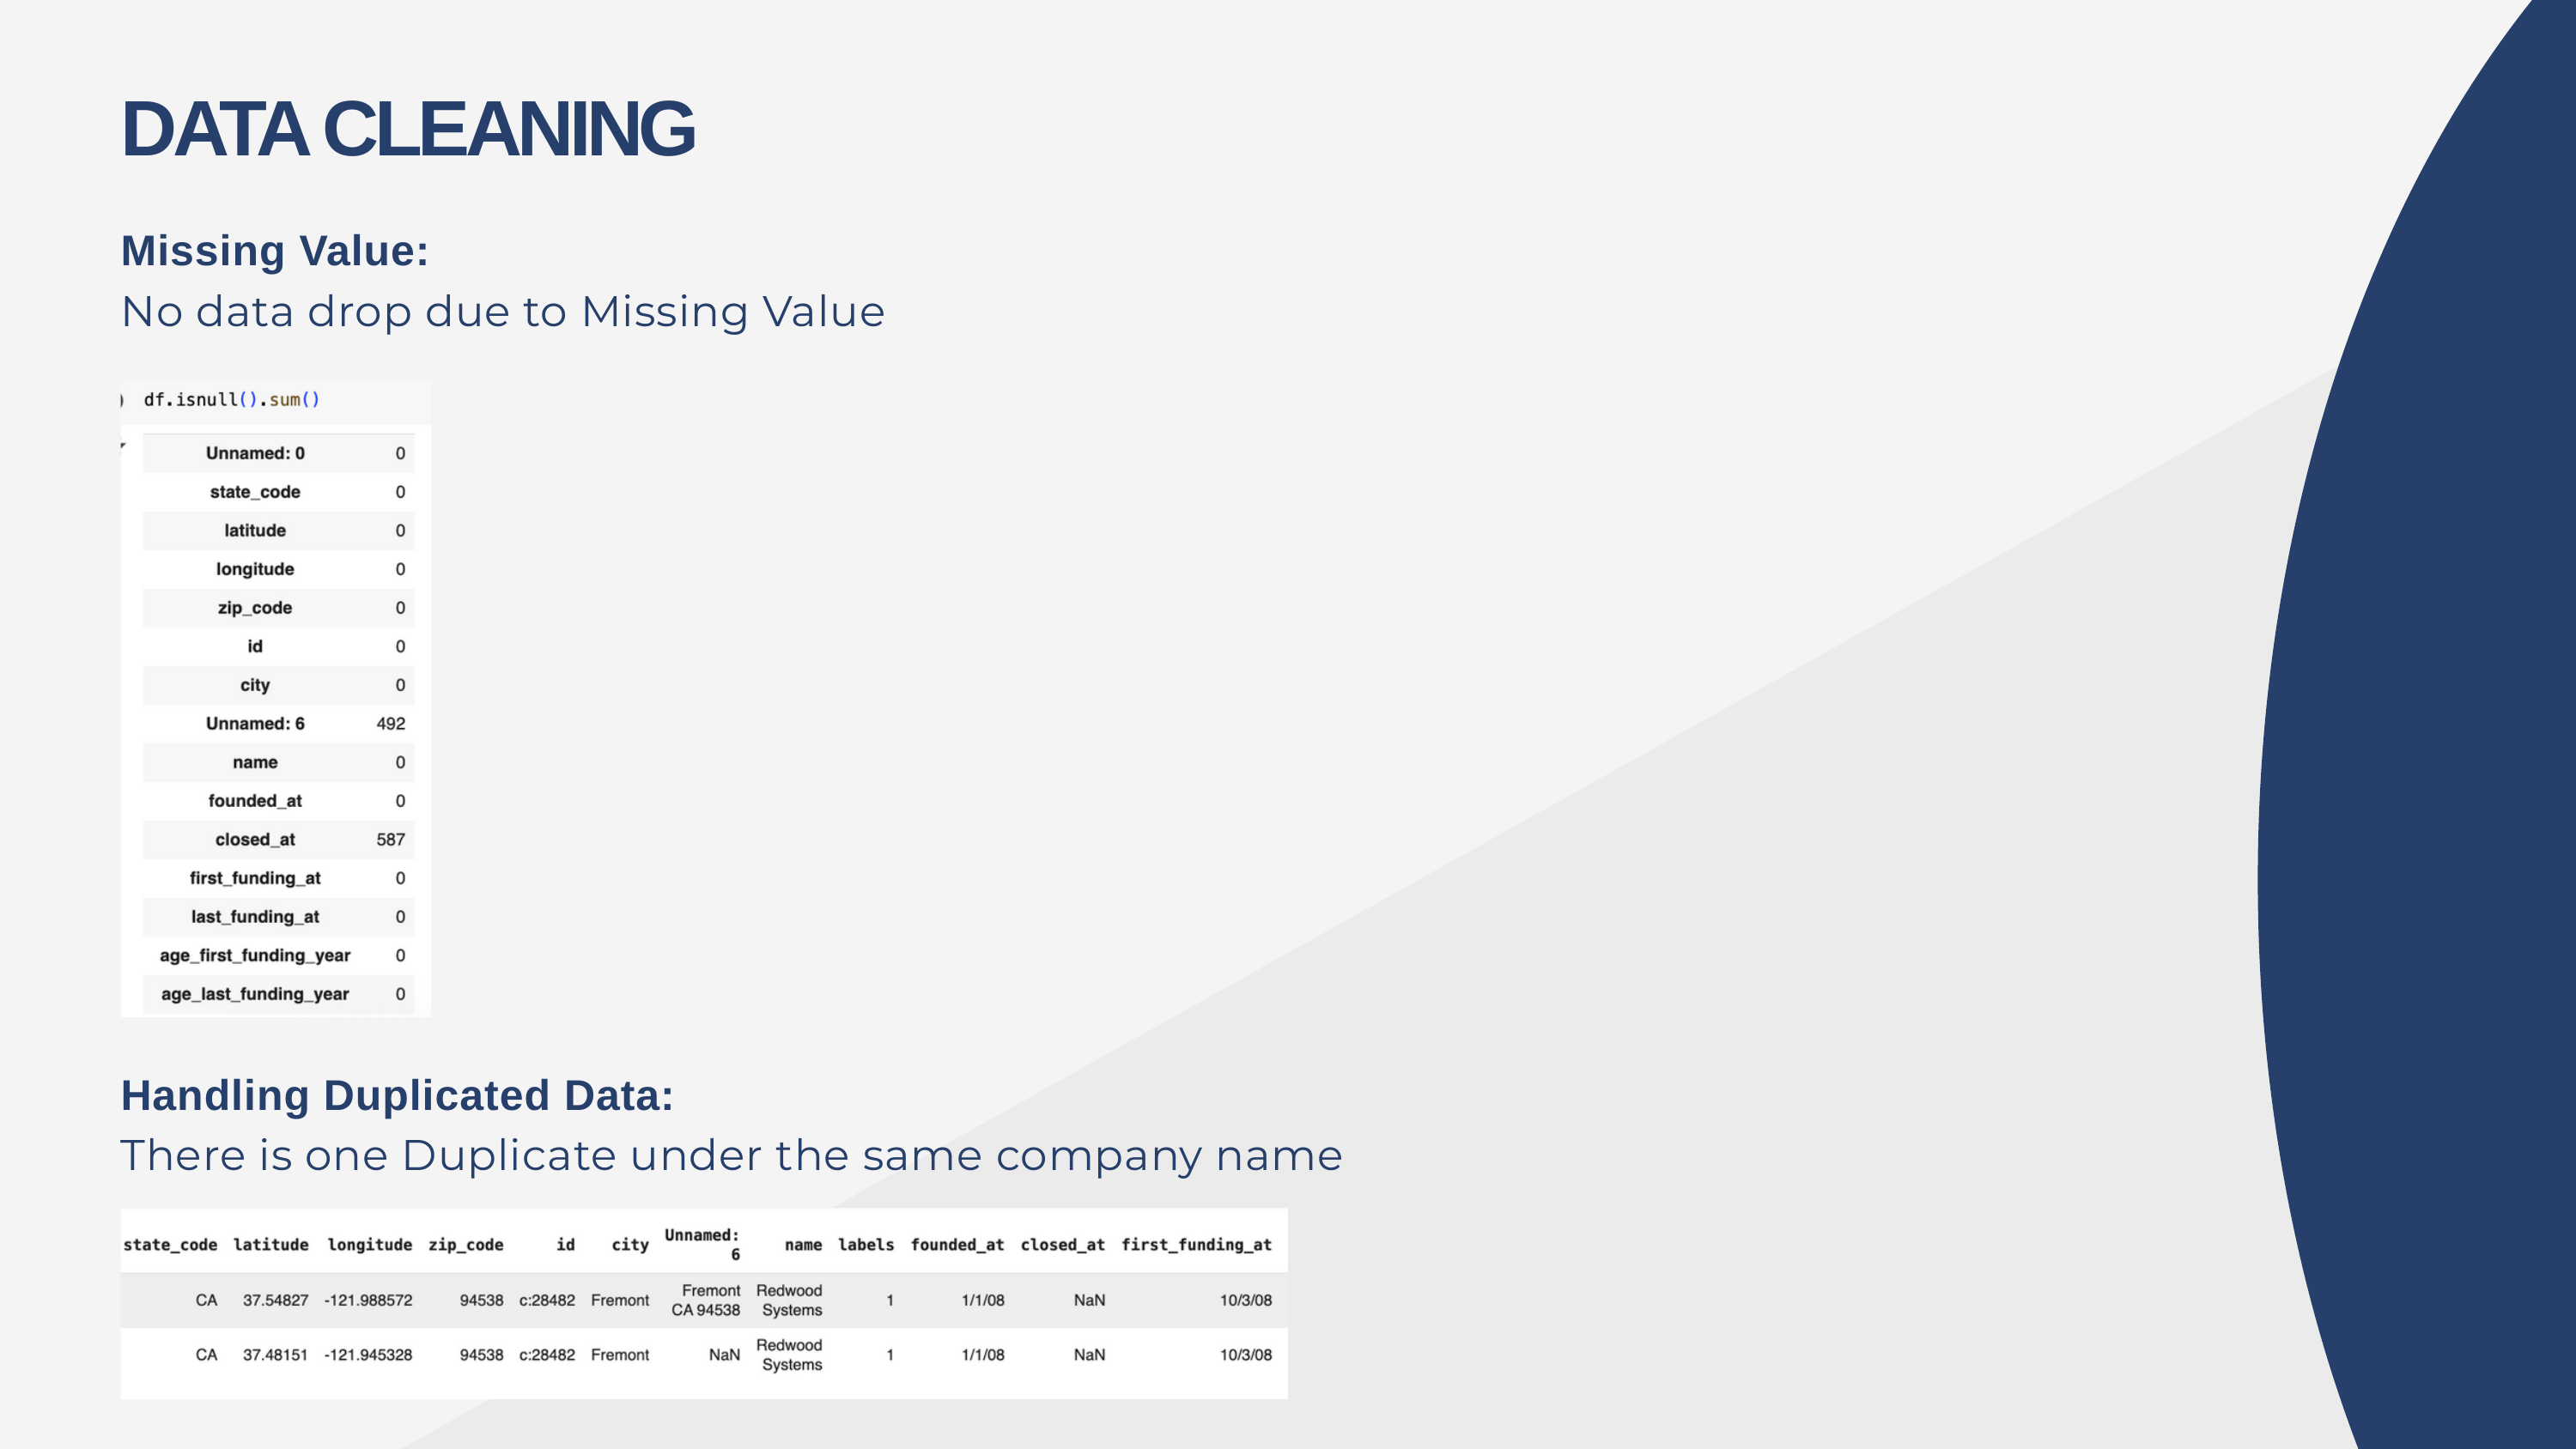

DATA CLEANING
Missing Value:
No data drop due to Missing Value

Handling Duplicated Data:
There is one Duplicate under the same company name